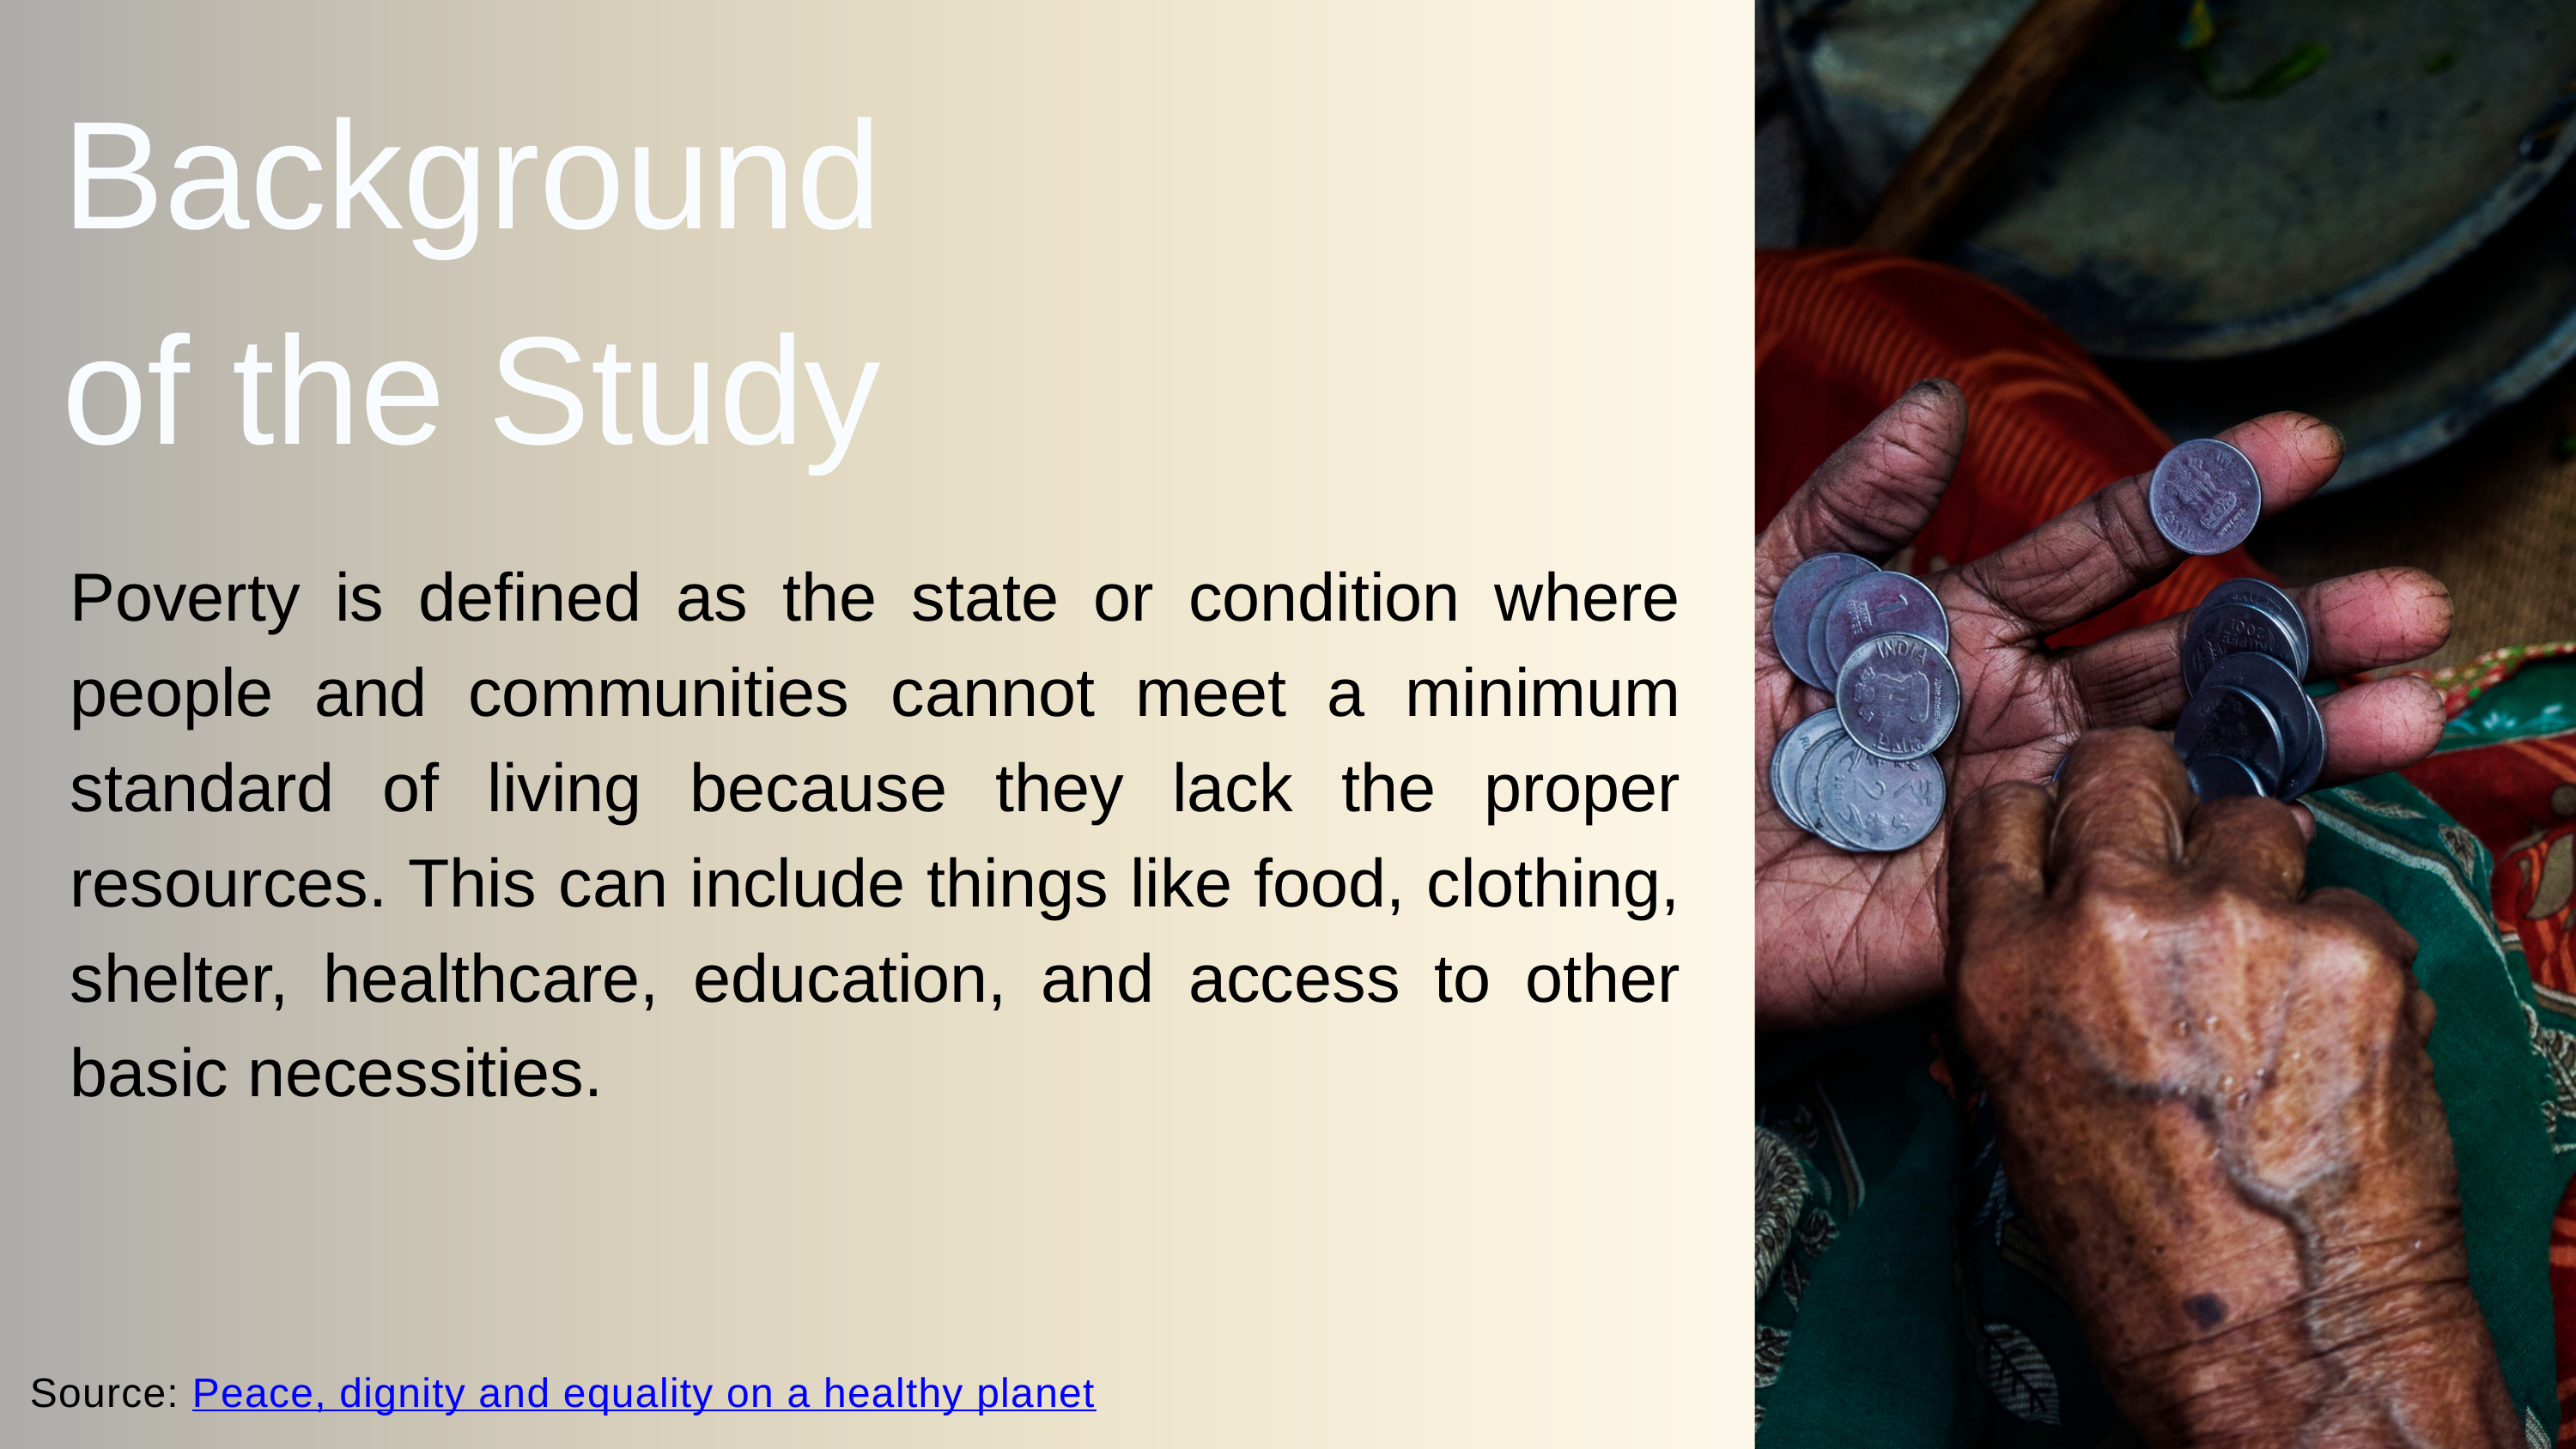

Background
of the Study
Poverty is defined as the state or condition where people and communities cannot meet a minimum standard of living because they lack the proper resources. This can include things like food, clothing, shelter, healthcare, education, and access to other basic necessities.
Source: Peace, dignity and equality on a healthy planet